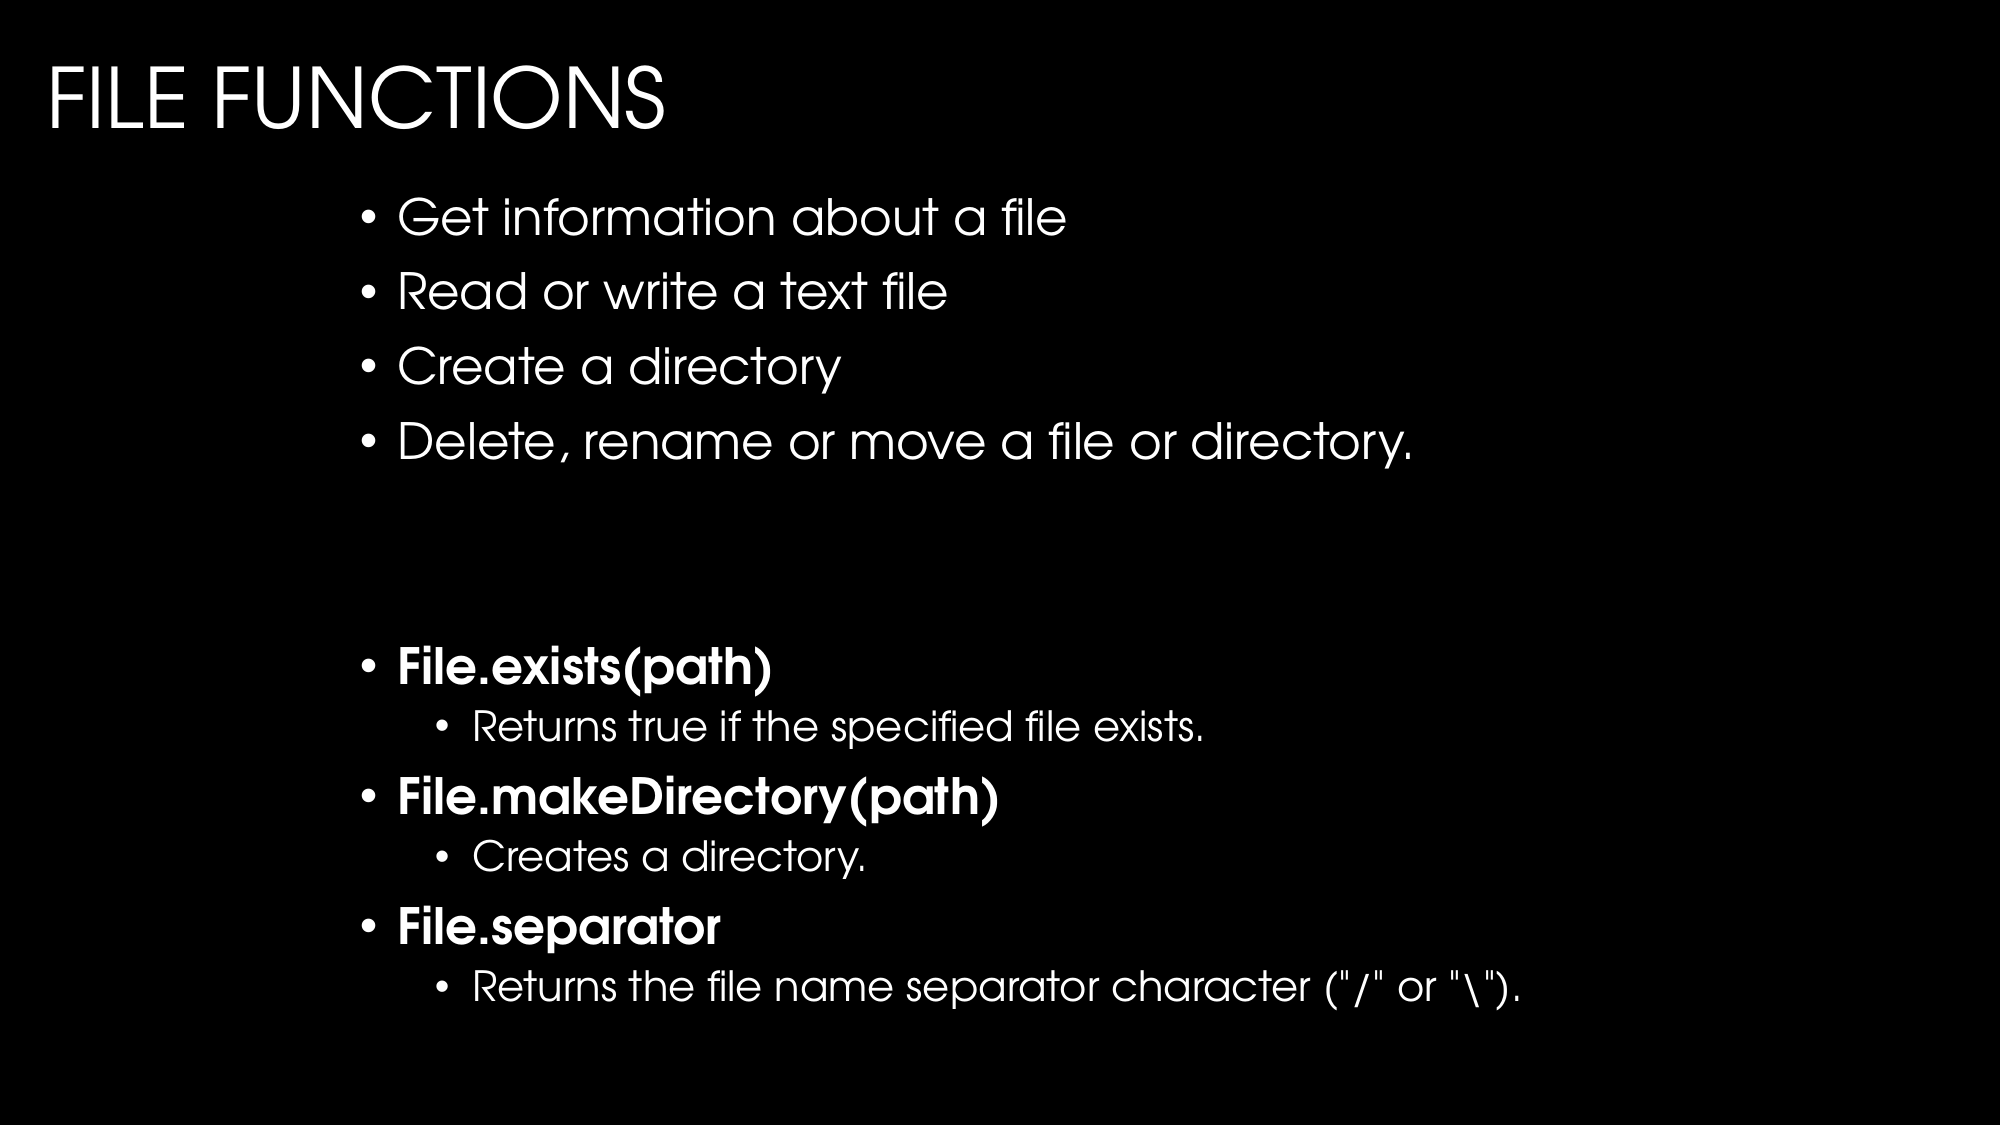

# File Functions
Get information about a file
Read or write a text file
Create a directory
Delete, rename or move a file or directory.

File.exists(path)
Returns true if the specified file exists.
File.makeDirectory(path)
Creates a directory.
File.separator
Returns the file name separator character ("/" or "\").